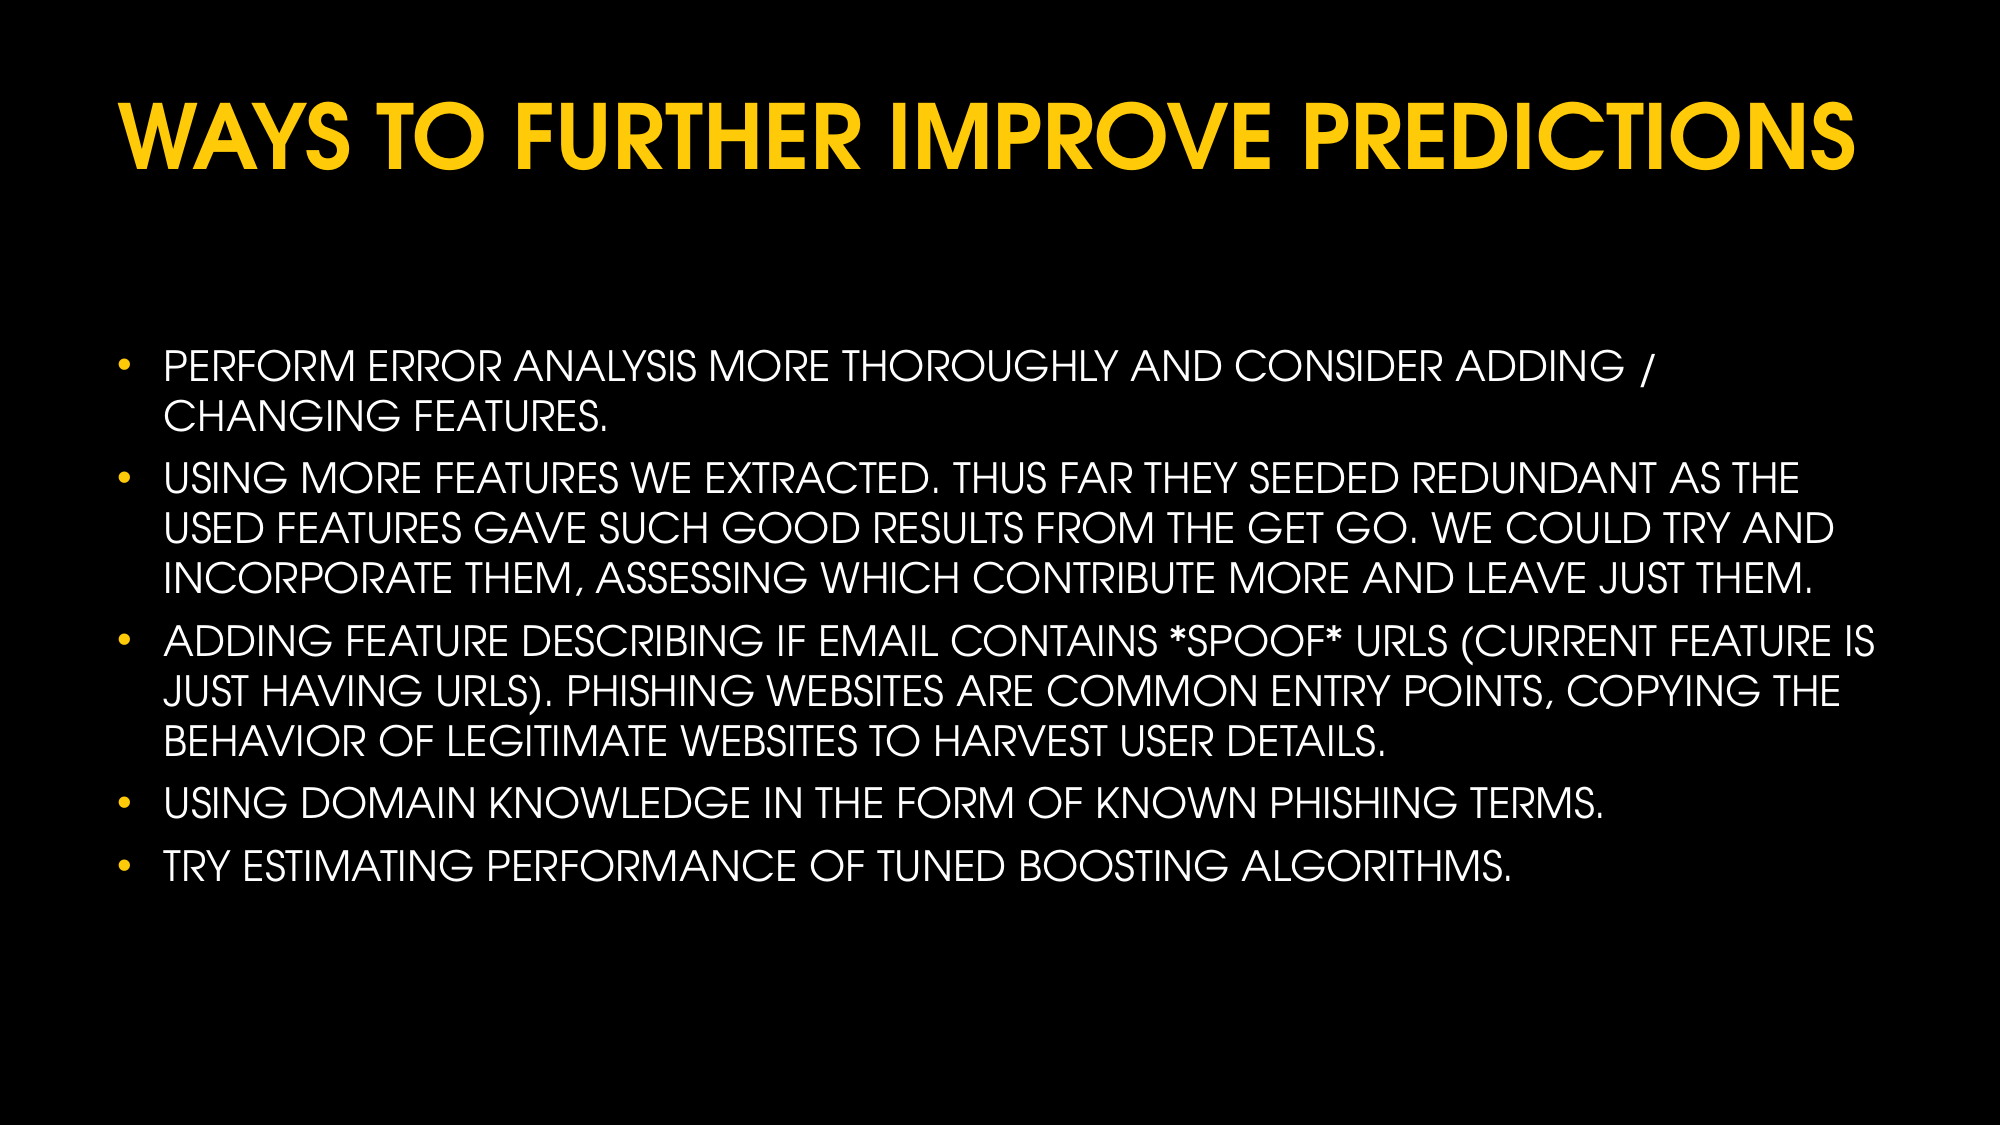

# Ways to further improve predictions
perform error analysis more thoroughly and consider adding / changing features.
Using more features we extracted. Thus far they seeded redundant as the used features gave such good results from the get go. We could try and incorporate them, assessing which contribute more and leave just them.
Adding feature describing if email contains *spoof* URLs (current feature is just having URLs). Phishing websites are common entry points, copying the behavior of legitimate websites to harvest user details.
Using domain knowledge in the form of known phishing terms.
try estimating performance of tuned boosting algorithms.